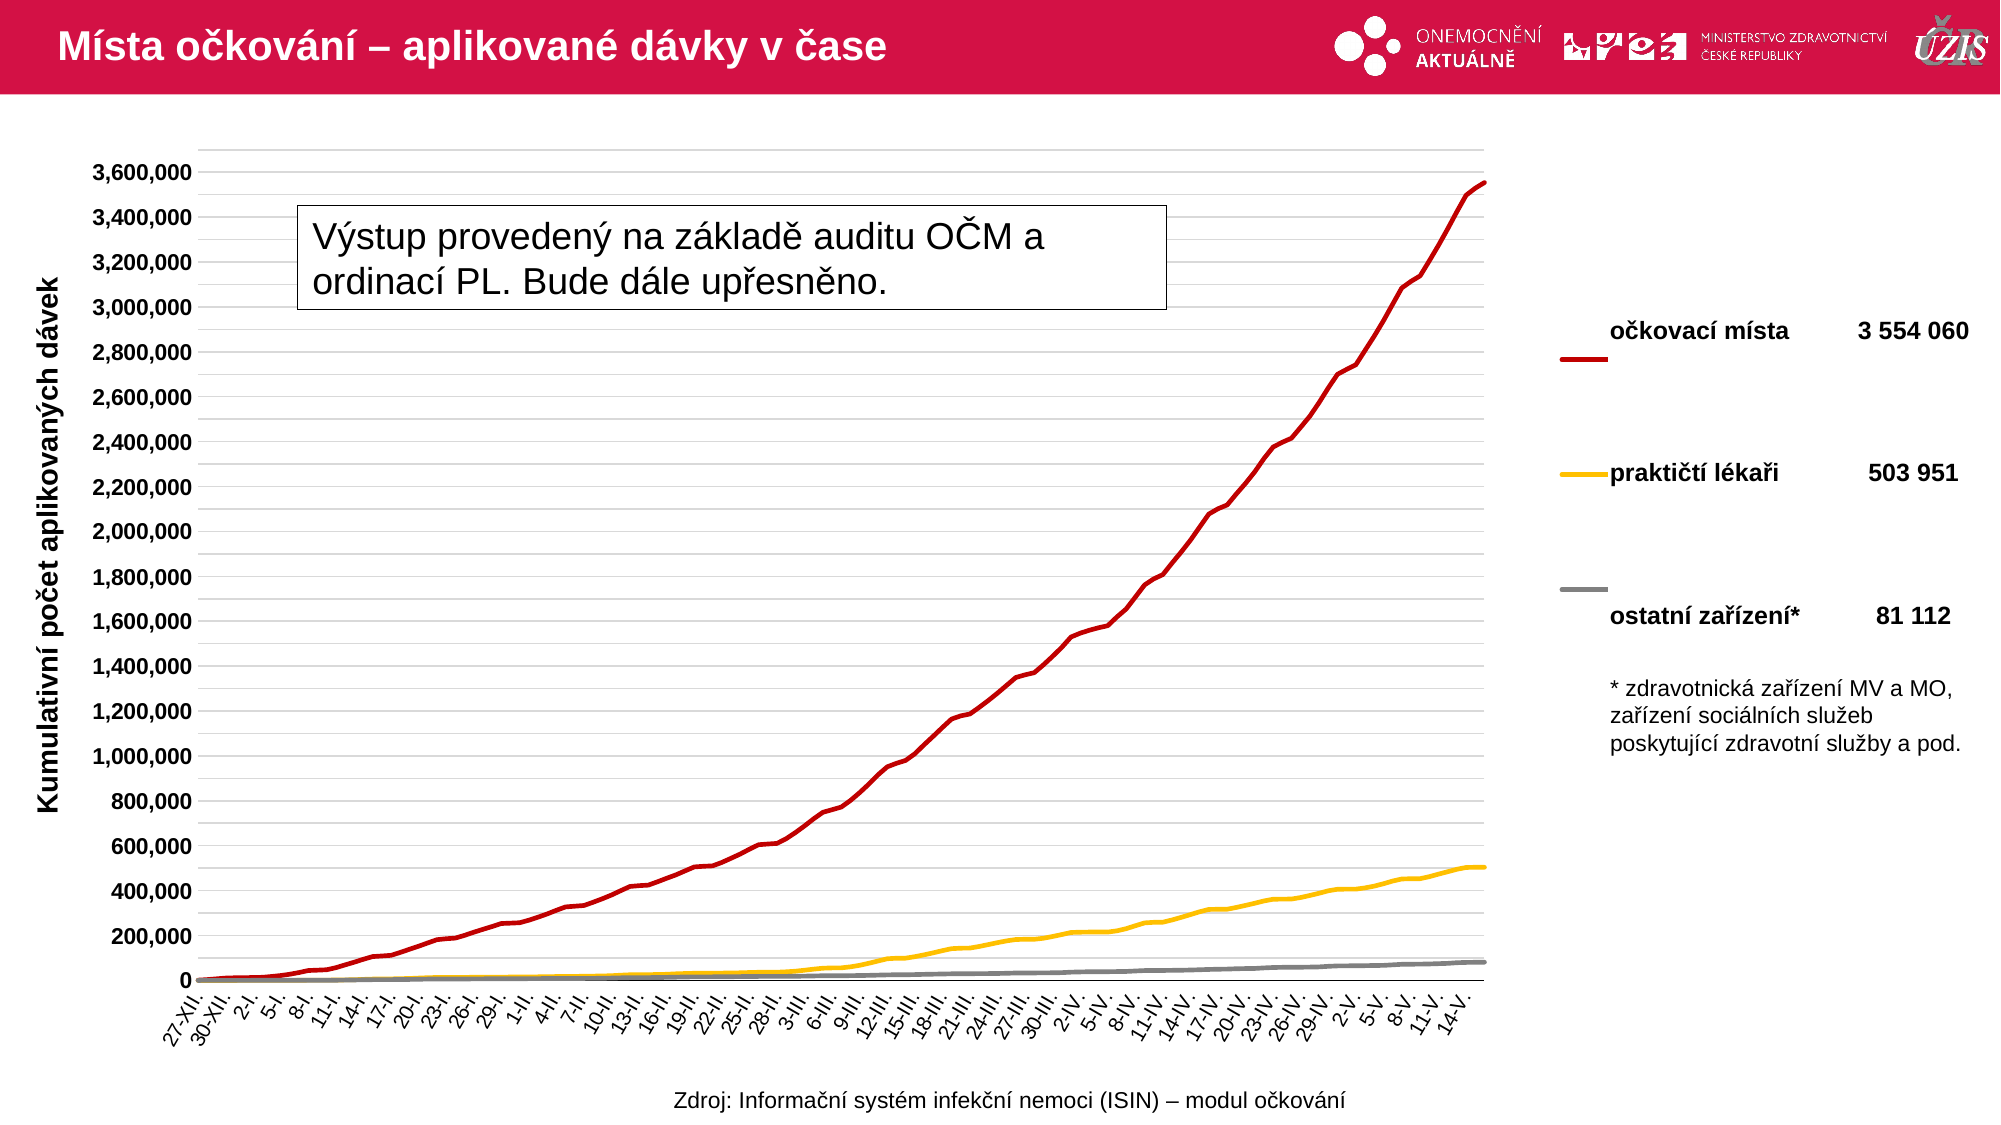

# Místa očkování – aplikované dávky v čase

### Chart

| Category | 1 OČM | 2 PL | 3 jiné |
|---|---|---|---|
| 27-XII. | 1252.0 | 0.0 | 0.0 |
| 28-XII. | 3523.0 | 0.0 | 26.0 |
| 29-XII. | 6914.0 | 0.0 | 80.0 |
| 30-XII. | 10311.0 | 0.0 | 158.0 |
| 31-XII. | 11597.0 | 0.0 | 178.0 |
| 1-I. | 11857.0 | 1.0 | 178.0 |
| 2-I. | 13010.0 | 1.0 | 292.0 |
| 3-I. | 13842.0 | 1.0 | 375.0 |
| 4-I. | 17370.0 | 1.0 | 417.0 |
| 5-I. | 21771.0 | 1.0 | 508.0 |
| 6-I. | 27489.0 | 33.0 | 573.0 |
| 7-I. | 35095.0 | 279.0 | 662.0 |
| 8-I. | 43980.0 | 1130.0 | 855.0 |
| 9-I. | 45745.0 | 1303.0 | 930.0 |
| 10-I. | 47460.0 | 1303.0 | 965.0 |
| 11-I. | 56811.0 | 1667.0 | 1038.0 |
| 12-I. | 69113.0 | 2269.0 | 1486.0 |
| 13-I. | 81255.0 | 3036.0 | 2052.0 |
| 14-I. | 94224.0 | 4506.0 | 2769.0 |
| 15-I. | 106150.0 | 6009.0 | 3274.0 |
| 16-I. | 108732.0 | 6440.0 | 3636.0 |
| 17-I. | 111695.0 | 6706.0 | 3636.0 |
| 18-I. | 124581.0 | 7678.0 | 4034.0 |
| 19-I. | 138516.0 | 8583.0 | 4393.0 |
| 20-I. | 152055.0 | 10517.0 | 5095.0 |
| 21-I. | 167011.0 | 11975.0 | 5945.0 |
| 22-I. | 181437.0 | 12975.0 | 6290.0 |
| 23-I. | 185509.0 | 13046.0 | 6290.0 |
| 24-I. | 188466.0 | 13175.0 | 6310.0 |
| 25-I. | 200594.0 | 13432.0 | 6468.0 |
| 26-I. | 214483.0 | 13707.0 | 6752.0 |
| 27-I. | 227485.0 | 13928.0 | 7004.0 |
| 28-I. | 240129.0 | 14144.0 | 7255.0 |
| 29-I. | 253332.0 | 14714.0 | 7466.0 |
| 30-I. | 254943.0 | 14807.0 | 7562.0 |
| 31-I. | 256776.0 | 14807.0 | 7599.0 |
| 1-II. | 268082.0 | 15184.0 | 7733.0 |
| 2-II. | 281464.0 | 15787.0 | 8035.0 |
| 3-II. | 296040.0 | 16294.0 | 8280.0 |
| 4-II. | 312481.0 | 17311.0 | 8601.0 |
| 5-II. | 327398.0 | 18145.0 | 8902.0 |
| 6-II. | 330568.0 | 18145.0 | 8902.0 |
| 7-II. | 333725.0 | 18308.0 | 8902.0 |
| 8-II. | 348079.0 | 19077.0 | 9133.0 |
| 9-II. | 363712.0 | 19957.0 | 9572.0 |
| 10-II. | 380571.0 | 20897.0 | 10406.0 |
| 11-II. | 399597.0 | 23175.0 | 11481.0 |
| 12-II. | 418314.0 | 24995.0 | 12276.0 |
| 13-II. | 422088.0 | 25493.0 | 12539.0 |
| 14-II. | 424388.0 | 25546.0 | 12540.0 |
| 15-II. | 439094.0 | 26172.0 | 12851.0 |
| 16-II. | 455042.0 | 27253.0 | 13444.0 |
| 17-II. | 469994.0 | 29208.0 | 14436.0 |
| 18-II. | 487837.0 | 30706.0 | 15333.0 |
| 19-II. | 505355.0 | 31715.0 | 15776.0 |
| 20-II. | 508211.0 | 31941.0 | 15781.0 |
| 21-II. | 510199.0 | 31968.0 | 15793.0 |
| 22-II. | 525308.0 | 32509.0 | 16193.0 |
| 23-II. | 543927.0 | 33305.0 | 16545.0 |
| 24-II. | 562797.0 | 33814.0 | 16925.0 |
| 25-II. | 584440.0 | 35010.0 | 17468.0 |
| 26-II. | 604225.0 | 36160.0 | 17880.0 |
| 27-II. | 607449.0 | 36404.0 | 17890.0 |
| 28-II. | 610243.0 | 36476.0 | 17898.0 |
| 1-III. | 630841.0 | 38348.0 | 18079.0 |
| 2-III. | 658060.0 | 41002.0 | 18539.0 |
| 3-III. | 687893.0 | 45405.0 | 19130.0 |
| 4-III. | 719801.0 | 50240.0 | 19853.0 |
| 5-III. | 748849.0 | 54356.0 | 20543.0 |
| 6-III. | 760434.0 | 55546.0 | 20565.0 |
| 7-III. | 772084.0 | 55983.0 | 20659.0 |
| 8-III. | 801464.0 | 60424.0 | 21118.0 |
| 9-III. | 836471.0 | 67236.0 | 21600.0 |
| 10-III. | 874372.0 | 76332.0 | 22393.0 |
| 11-III. | 915714.0 | 86395.0 | 23668.0 |
| 12-III. | 951316.0 | 96527.0 | 24683.0 |
| 13-III. | 966977.0 | 98679.0 | 25115.0 |
| 14-III. | 979586.0 | 99086.0 | 25252.0 |
| 15-III. | 1009134.0 | 105557.0 | 26039.0 |
| 16-III. | 1049061.0 | 113810.0 | 26871.0 |
| 17-III. | 1086918.0 | 122726.0 | 27693.0 |
| 18-III. | 1126110.0 | 132446.0 | 28659.0 |
| 19-III. | 1164066.0 | 141292.0 | 29381.0 |
| 20-III. | 1178352.0 | 143557.0 | 29795.0 |
| 21-III. | 1186823.0 | 143891.0 | 29854.0 |
| 22-III. | 1215928.0 | 151043.0 | 30037.0 |
| 23-III. | 1246732.0 | 159499.0 | 30276.0 |
| 24-III. | 1279563.0 | 168206.0 | 30860.0 |
| 25-III. | 1314515.0 | 176145.0 | 31795.0 |
| 26-III. | 1349300.0 | 182109.0 | 32931.0 |
| 27-III. | 1361097.0 | 183154.0 | 33233.0 |
| 28-III. | 1370508.0 | 183270.0 | 33288.0 |
| 29-III. | 1405222.0 | 187720.0 | 33530.0 |
| 30-III. | 1443478.0 | 195554.0 | 33904.0 |
| 31-III. | 1483677.0 | 204374.0 | 34635.0 |
| 1-IV. | 1529544.0 | 213482.0 | 36782.0 |
| 2-IV. | 1546486.0 | 214895.0 | 37855.0 |
| 3-IV. | 1559707.0 | 215293.0 | 38630.0 |
| 4-IV. | 1570688.0 | 215309.0 | 38816.0 |
| 5-IV. | 1580019.0 | 215405.0 | 38818.0 |
| 6-IV. | 1619294.0 | 220715.0 | 39276.0 |
| 7-IV. | 1654168.0 | 230287.0 | 39932.0 |
| 8-IV. | 1707658.0 | 243367.0 | 41965.0 |
| 9-IV. | 1761505.0 | 256022.0 | 43708.0 |
| 10-IV. | 1788645.0 | 258780.0 | 44244.0 |
| 11-IV. | 1807720.0 | 259276.0 | 44306.0 |
| 12-IV. | 1859266.0 | 269235.0 | 44967.0 |
| 13-IV. | 1908611.0 | 280698.0 | 45399.0 |
| 14-IV. | 1960838.0 | 293051.0 | 46211.0 |
| 15-IV. | 2019513.0 | 305876.0 | 47363.0 |
| 16-IV. | 2077532.0 | 316073.0 | 48702.0 |
| 17-IV. | 2101093.0 | 316803.0 | 49843.0 |
| 18-IV. | 2118246.0 | 317020.0 | 50288.0 |
| 19-IV. | 2167485.0 | 324933.0 | 51869.0 |
| 20-IV. | 2214815.0 | 334122.0 | 52835.0 |
| 21-IV. | 2265949.0 | 343619.0 | 53370.0 |
| 22-IV. | 2324581.0 | 353829.0 | 55597.0 |
| 23-IV. | 2376241.0 | 361445.0 | 57396.0 |
| 24-IV. | 2397356.0 | 362207.0 | 58244.0 |
| 25-IV. | 2415490.0 | 362439.0 | 58305.0 |
| 26-IV. | 2464002.0 | 369310.0 | 58765.0 |
| 27-IV. | 2513861.0 | 378270.0 | 59424.0 |
| 28-IV. | 2573768.0 | 388224.0 | 60136.0 |
| 29-IV. | 2639187.0 | 399066.0 | 62680.0 |
| 30-IV. | 2700128.0 | 405954.0 | 64663.0 |
| 1-V. | 2721783.0 | 406437.0 | 64885.0 |
| 2-V. | 2742265.0 | 406589.0 | 65104.0 |
| 3-V. | 2806500.0 | 412055.0 | 65728.0 |
| 4-V. | 2870079.0 | 420076.0 | 66307.0 |
| 5-V. | 2938410.0 | 430516.0 | 66987.0 |
| 6-V. | 3011901.0 | 442500.0 | 69363.0 |
| 7-V. | 3084356.0 | 451903.0 | 71737.0 |
| 8-V. | 3113695.0 | 452720.0 | 72332.0 |
| 9-V. | 3138457.0 | 453051.0 | 72394.0 |
| 10-V. | 3205382.0 | 462079.0 | 73381.0 |
| 11-V. | 3274776.0 | 473239.0 | 74485.0 |
| 12-V. | 3348197.0 | 484133.0 | 75976.0 |
| 13-V. | 3424454.0 | 494901.0 | 78683.0 |
| 14-V. | 3497524.0 | 502947.0 | 80201.0 |
| 15-V. | 3529144.0 | 503762.0 | 80751.0 |
| 16-V. | 3554060.0 | 503951.0 | 81112.0 |
Výstup provedený na základě auditu OČM a ordinací PL. Bude dále upřesněno.
| očkovací místa | 3 554 060 |
| --- | --- |
| praktičtí lékaři | 503 951 |
| ostatní zařízení\* | 81 112 |
Kumulativní počet aplikovaných dávek
* zdravotnická zařízení MV a MO, zařízení sociálních služeb poskytující zdravotní služby a pod.
Zdroj: Informační systém infekční nemoci (ISIN) – modul očkování